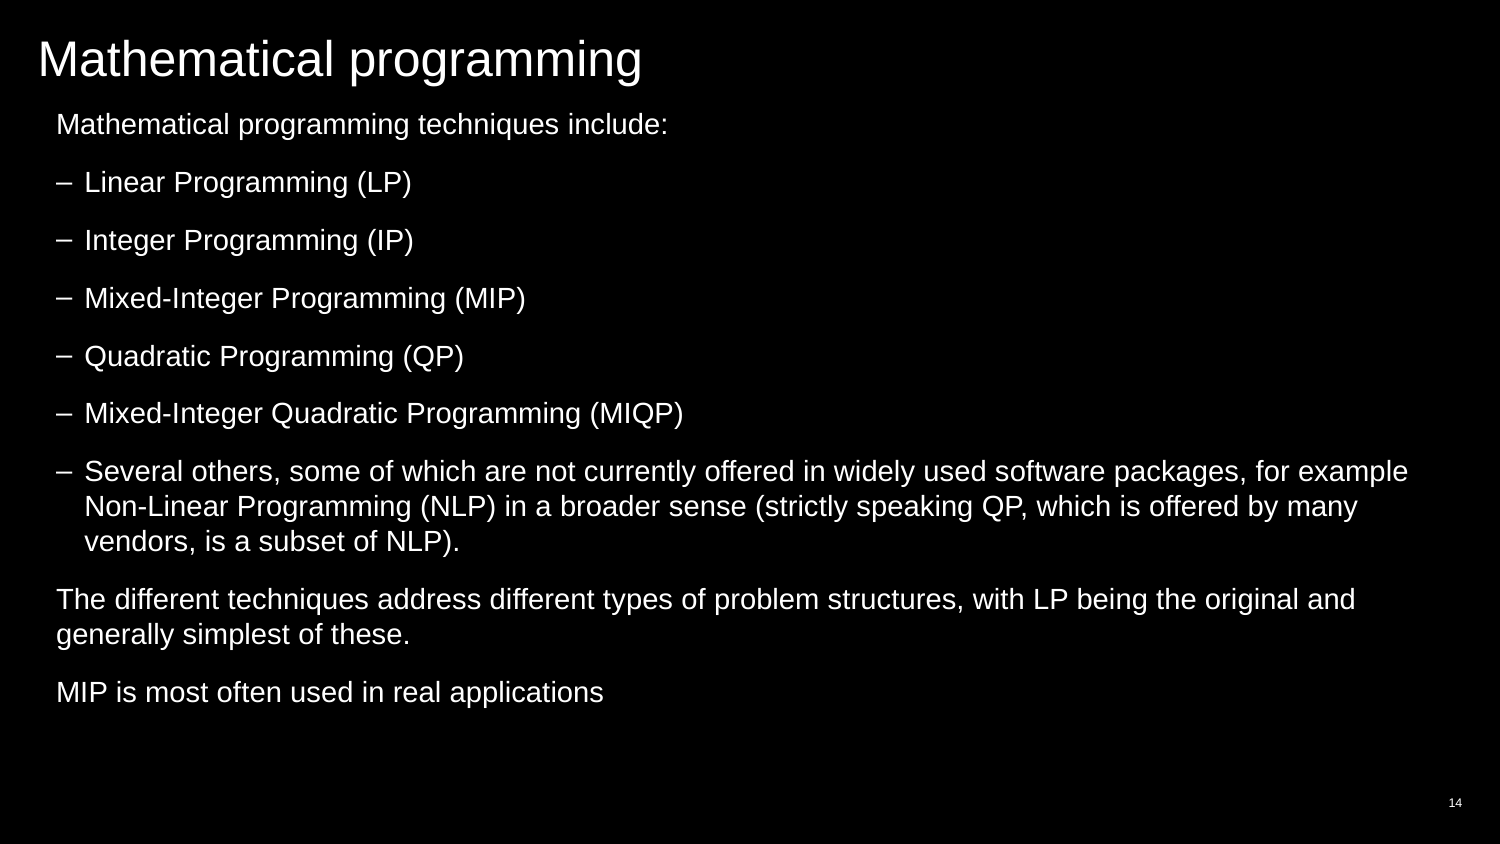

# Mathematical programming
Mathematical programming techniques include:
Linear Programming (LP)
Integer Programming (IP)
Mixed-Integer Programming (MIP)
Quadratic Programming (QP)
Mixed-Integer Quadratic Programming (MIQP)
Several others, some of which are not currently offered in widely used software packages, for example Non-Linear Programming (NLP) in a broader sense (strictly speaking QP, which is offered by many vendors, is a subset of NLP).
The different techniques address different types of problem structures, with LP being the original and generally simplest of these.
MIP is most often used in real applications
14